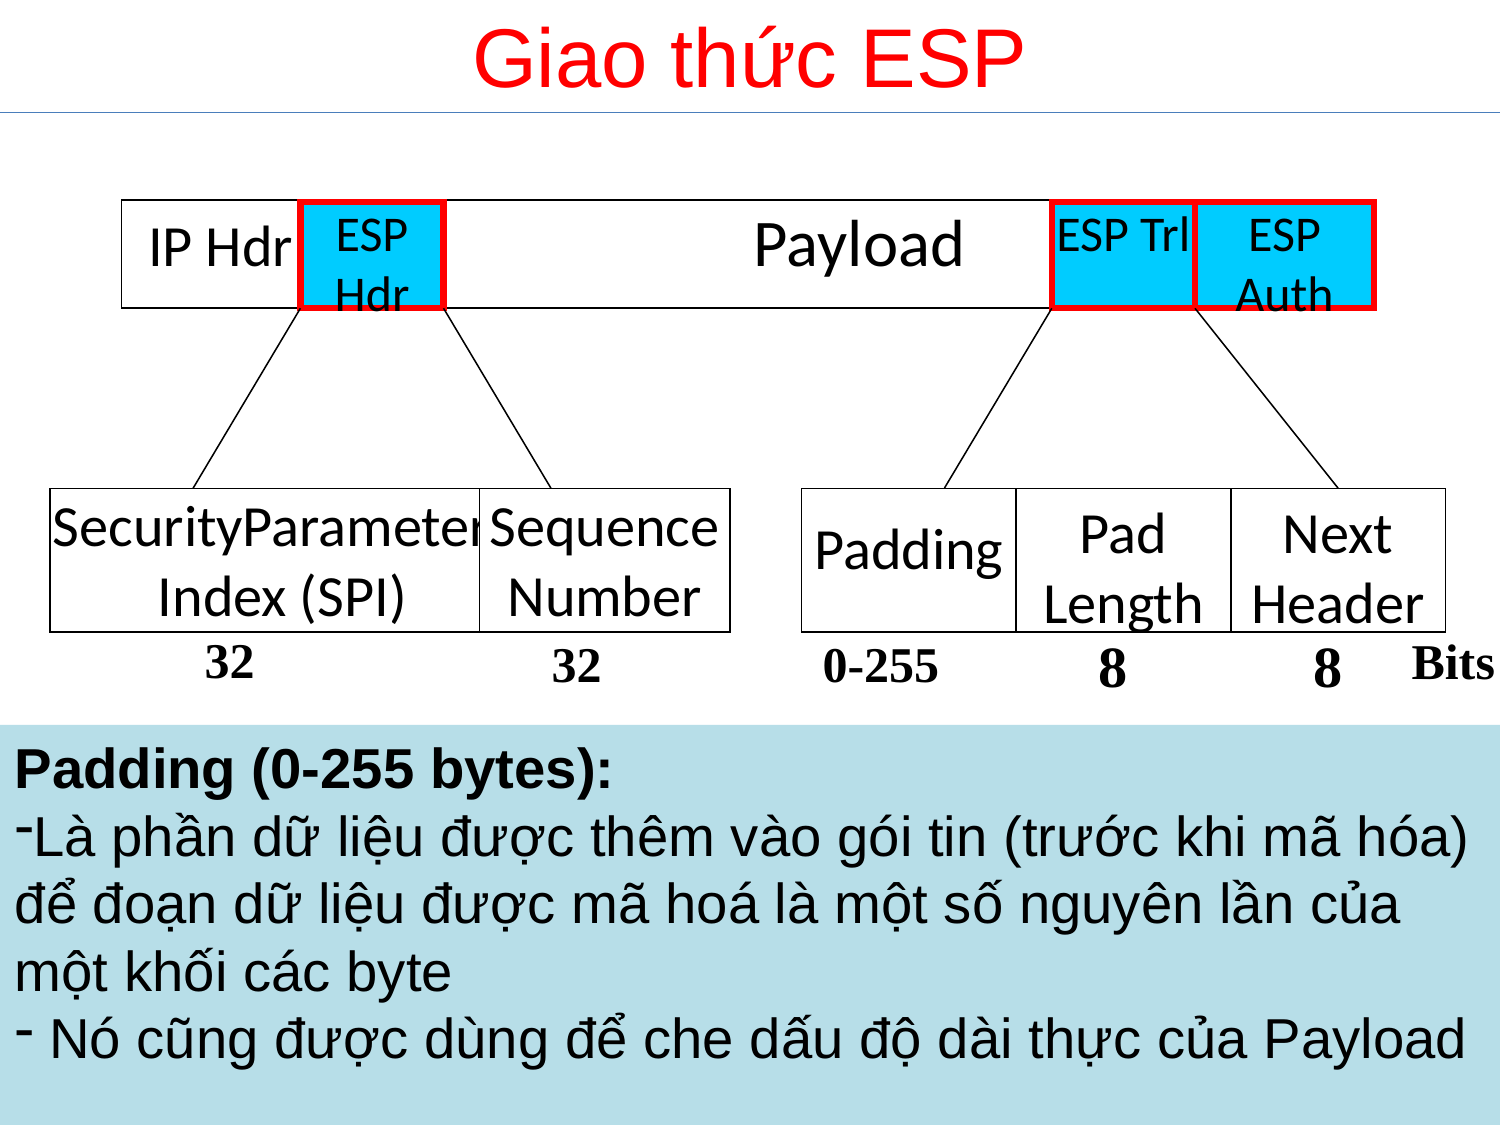

# Giao thức ESP

  IP Hdr			     Payload
ESP Hdr
ESP Trl
ESP Auth

SecurityParameters
Index (SPI)
Sequence
Number

Padding
Pad
Length
Next
Header
32
8
8
Bits
32
0-255
Padding (0-255 bytes):
Là phần dữ liệu được thêm vào gói tin (trước khi mã hóa) để đoạn dữ liệu được mã hoá là một số nguyên lần của một khối các byte
 Nó cũng được dùng để che dấu độ dài thực của Payload

18